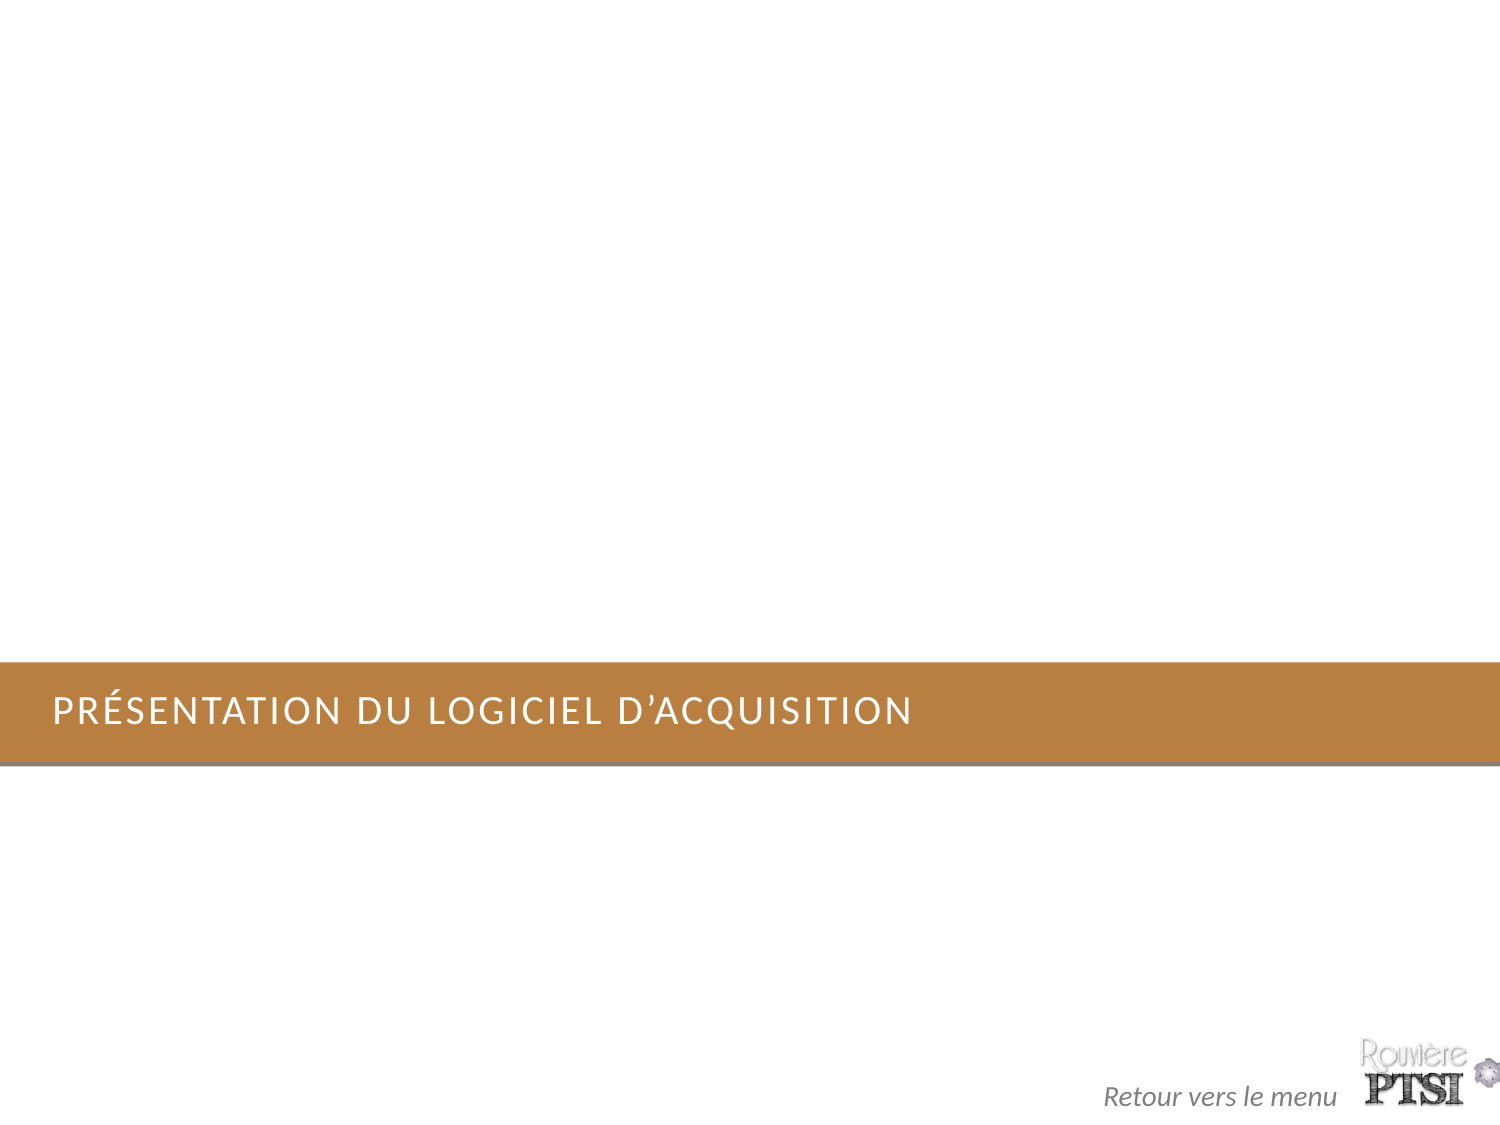

# Présentation du logiciel d’acquisition
44
Retour vers le menu